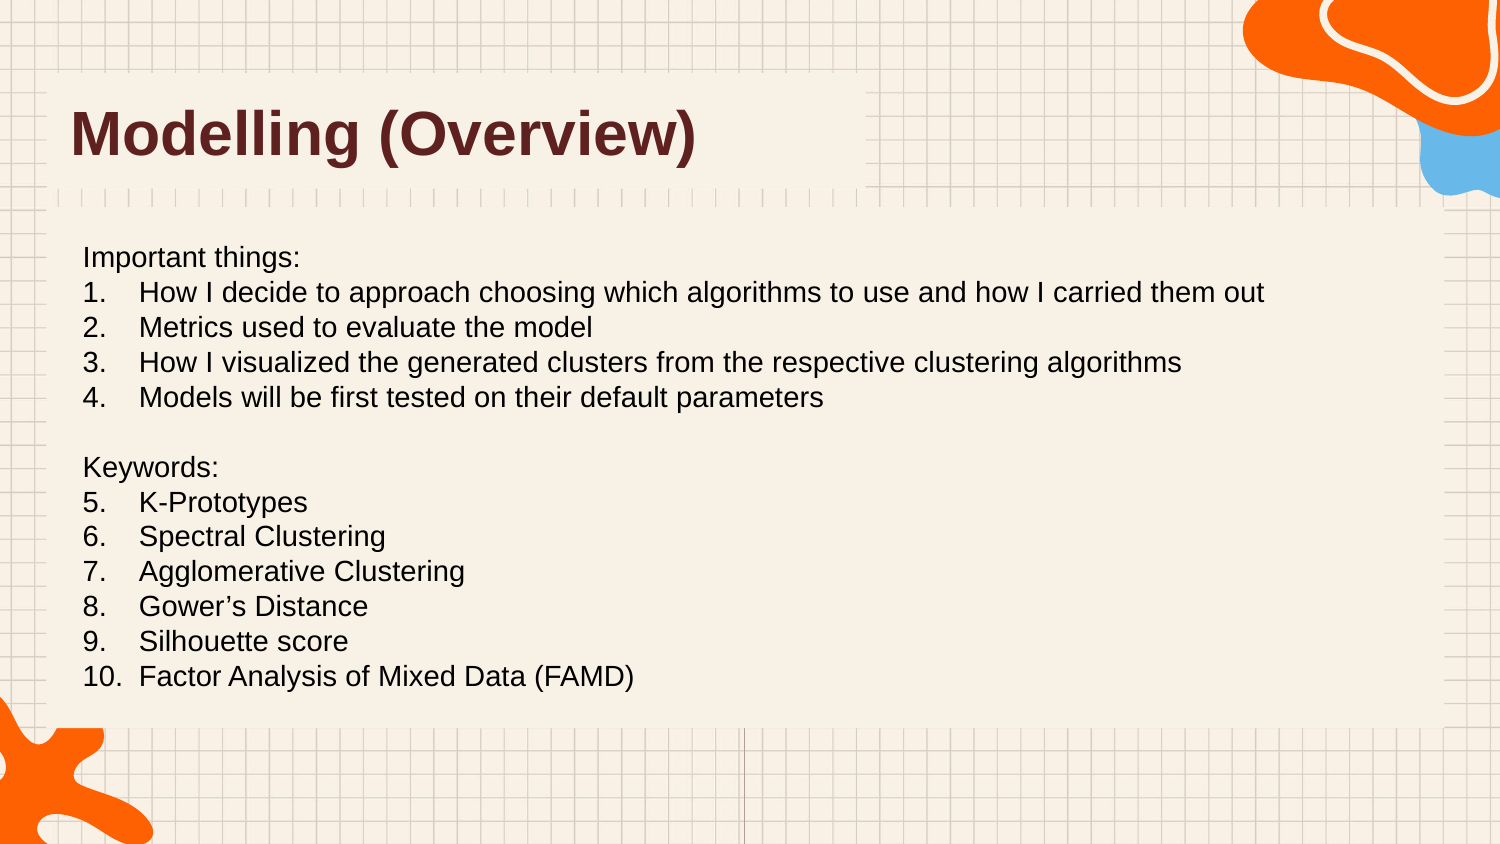

# Modelling (Overview)

Important things:
How I decide to approach choosing which algorithms to use and how I carried them out
Metrics used to evaluate the model
How I visualized the generated clusters from the respective clustering algorithms
Models will be first tested on their default parameters

Keywords:
K-Prototypes
Spectral Clustering
Agglomerative Clustering
Gower’s Distance
Silhouette score
Factor Analysis of Mixed Data (FAMD)